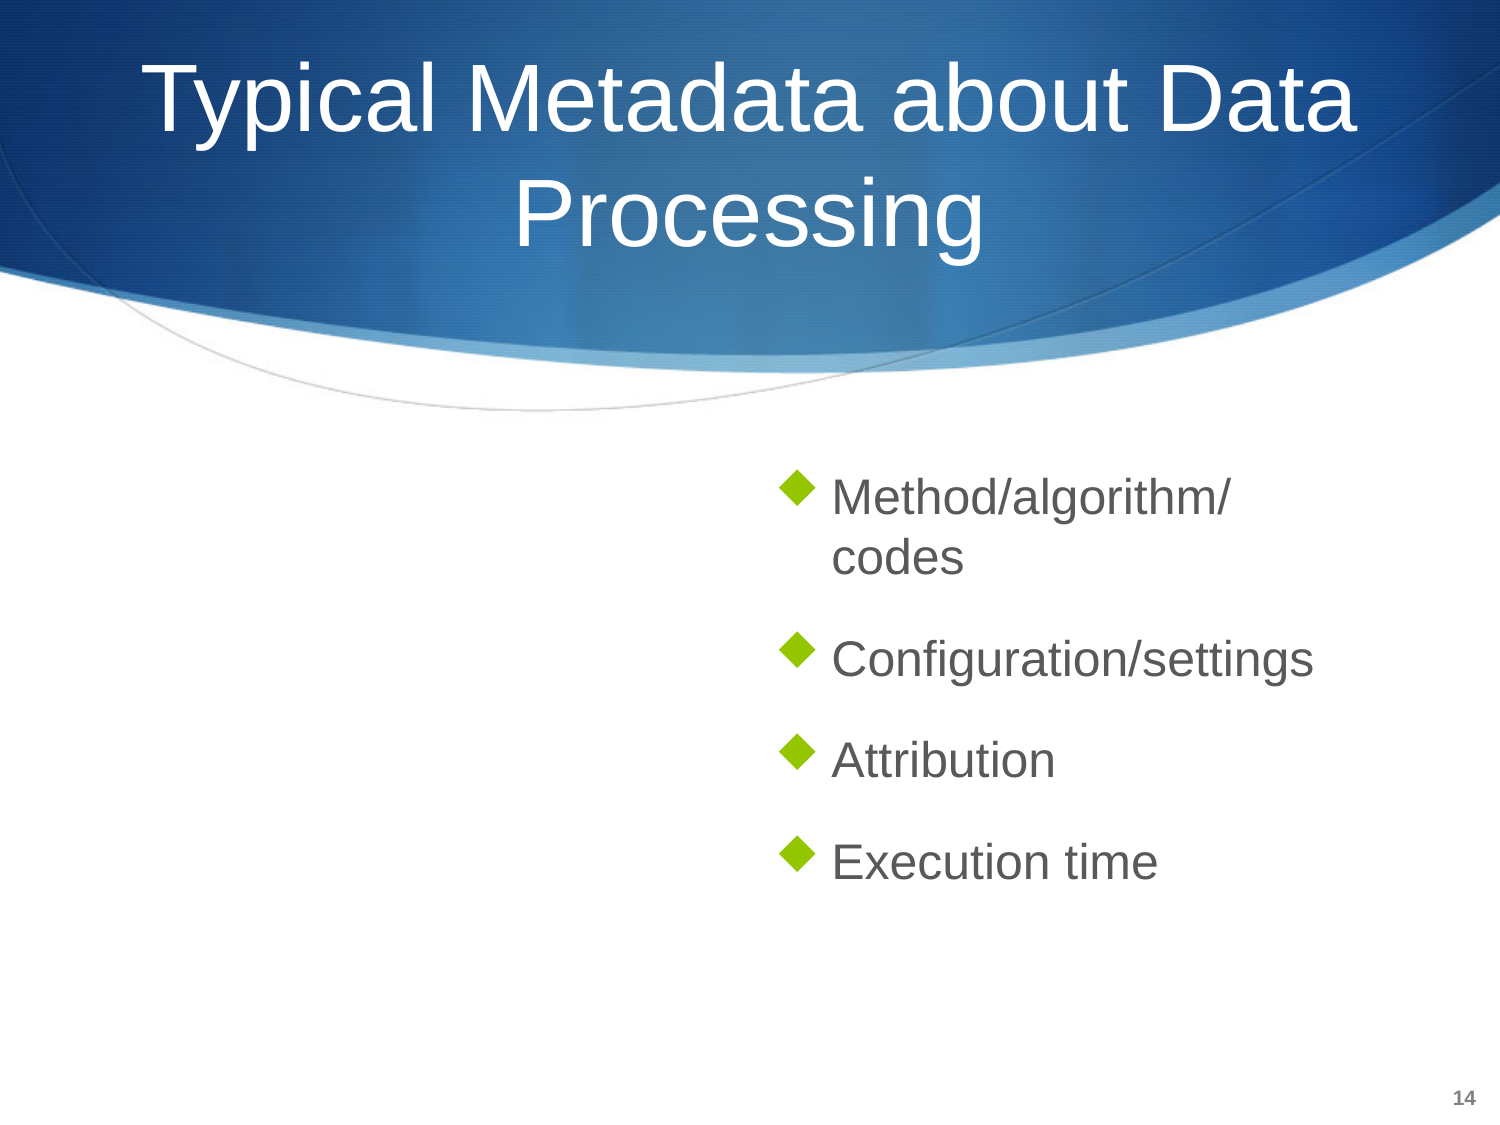

# Typical Metadata about Data Processing

Method/algorithm/codes
Configuration/settings
Attribution
Execution time

14